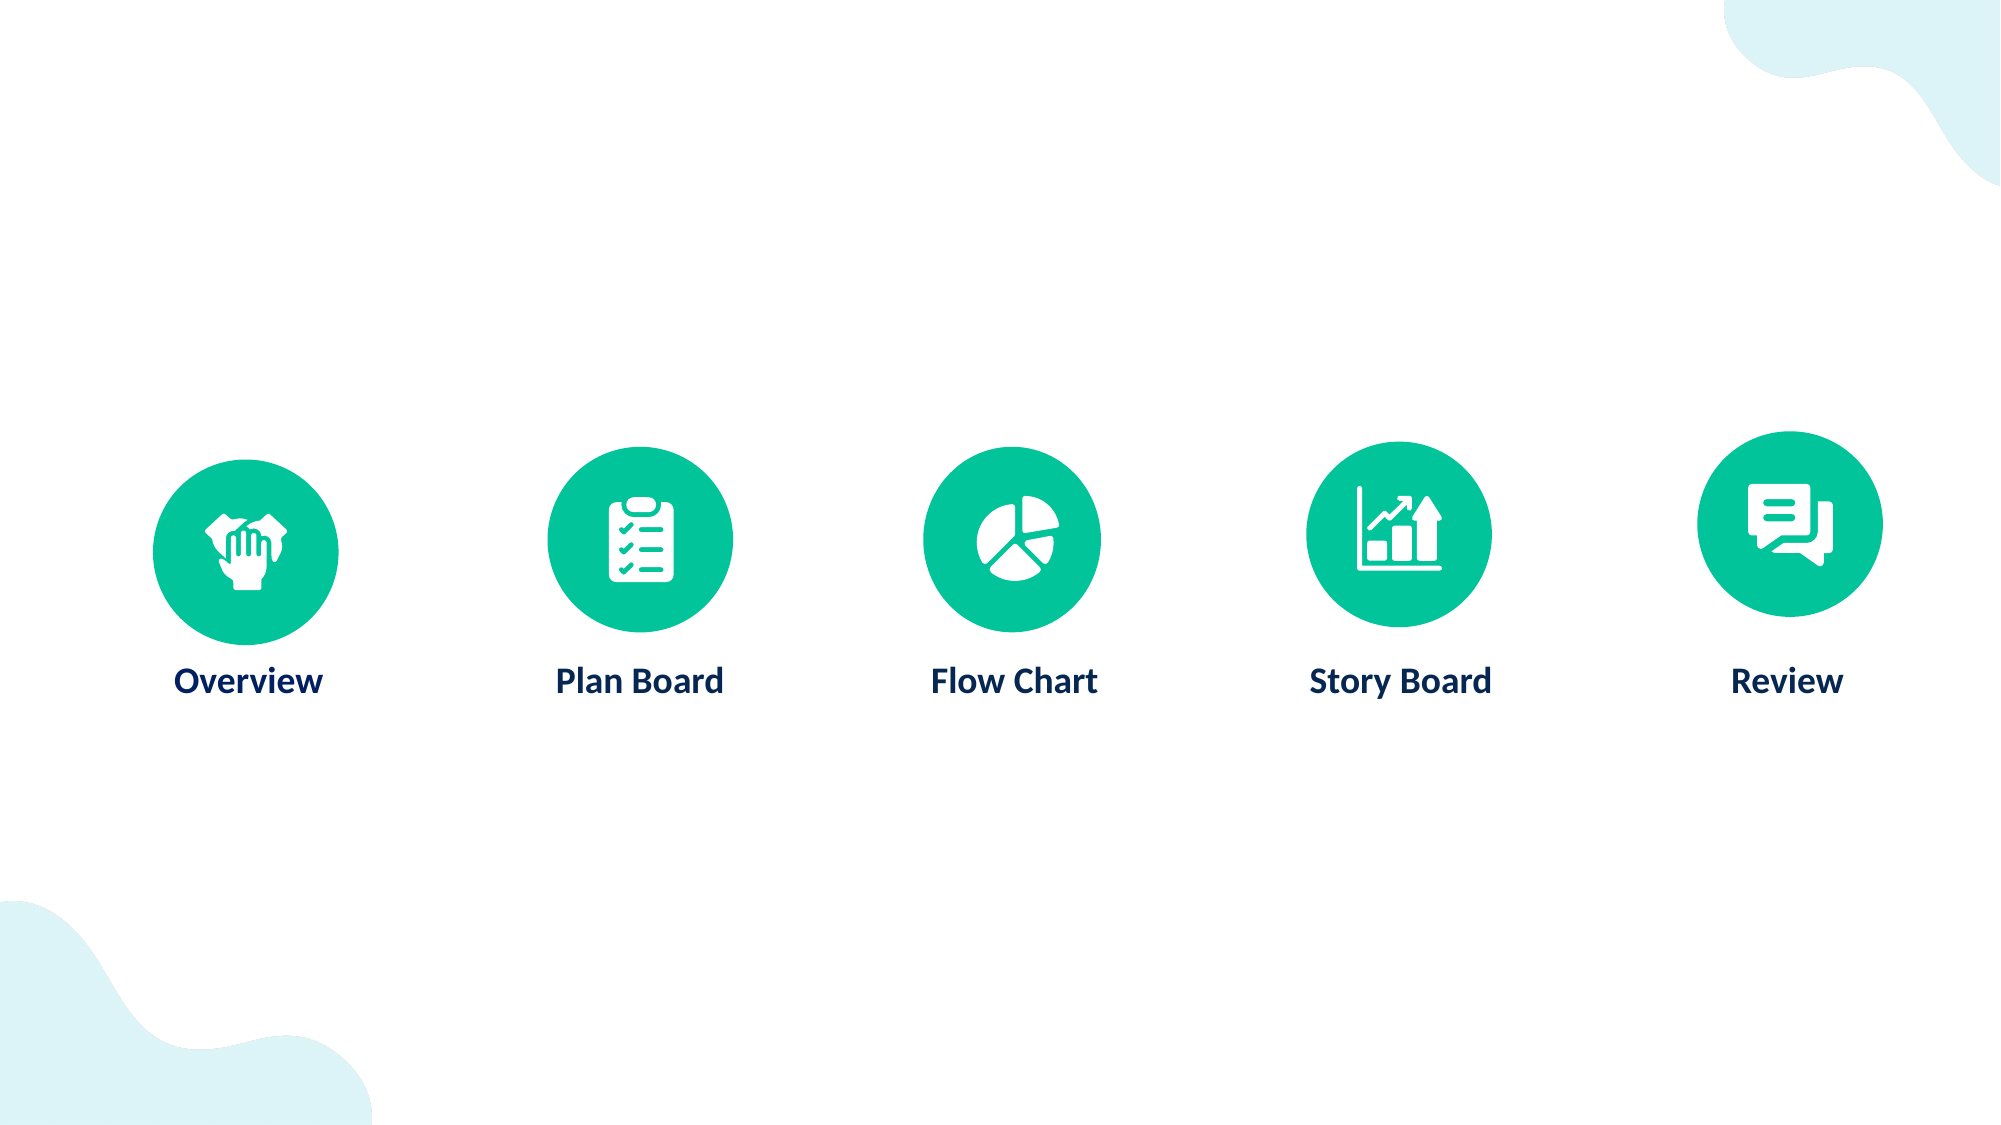

Overview
Flow Chart
Story Board
Review
Plan Board